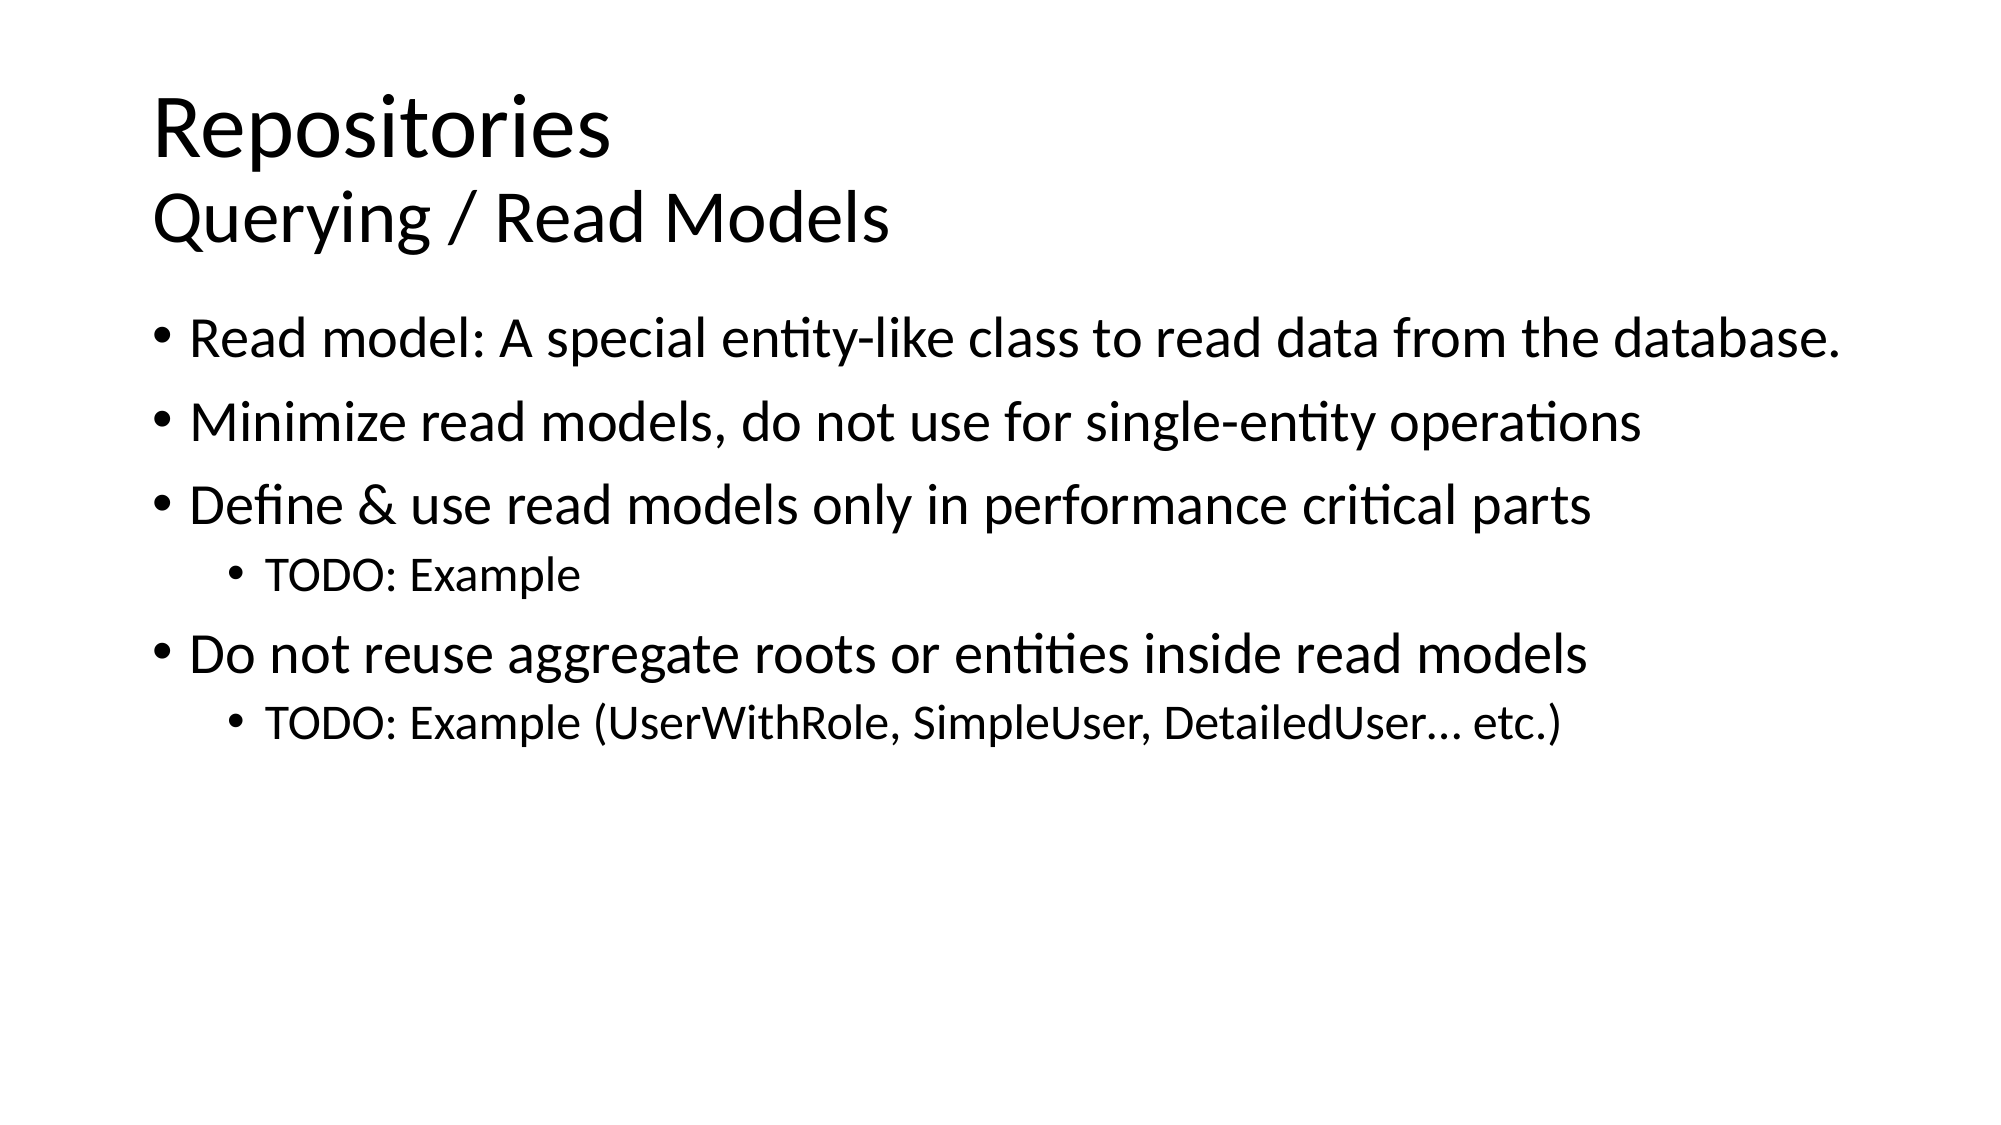

# Repositories Querying / Read Models
Read model: A special entity-like class to read data from the database.
Minimize read models, do not use for single-entity operations
Define & use read models only in performance critical parts
TODO: Example
Do not reuse aggregate roots or entities inside read models
TODO: Example (UserWithRole, SimpleUser, DetailedUser… etc.)